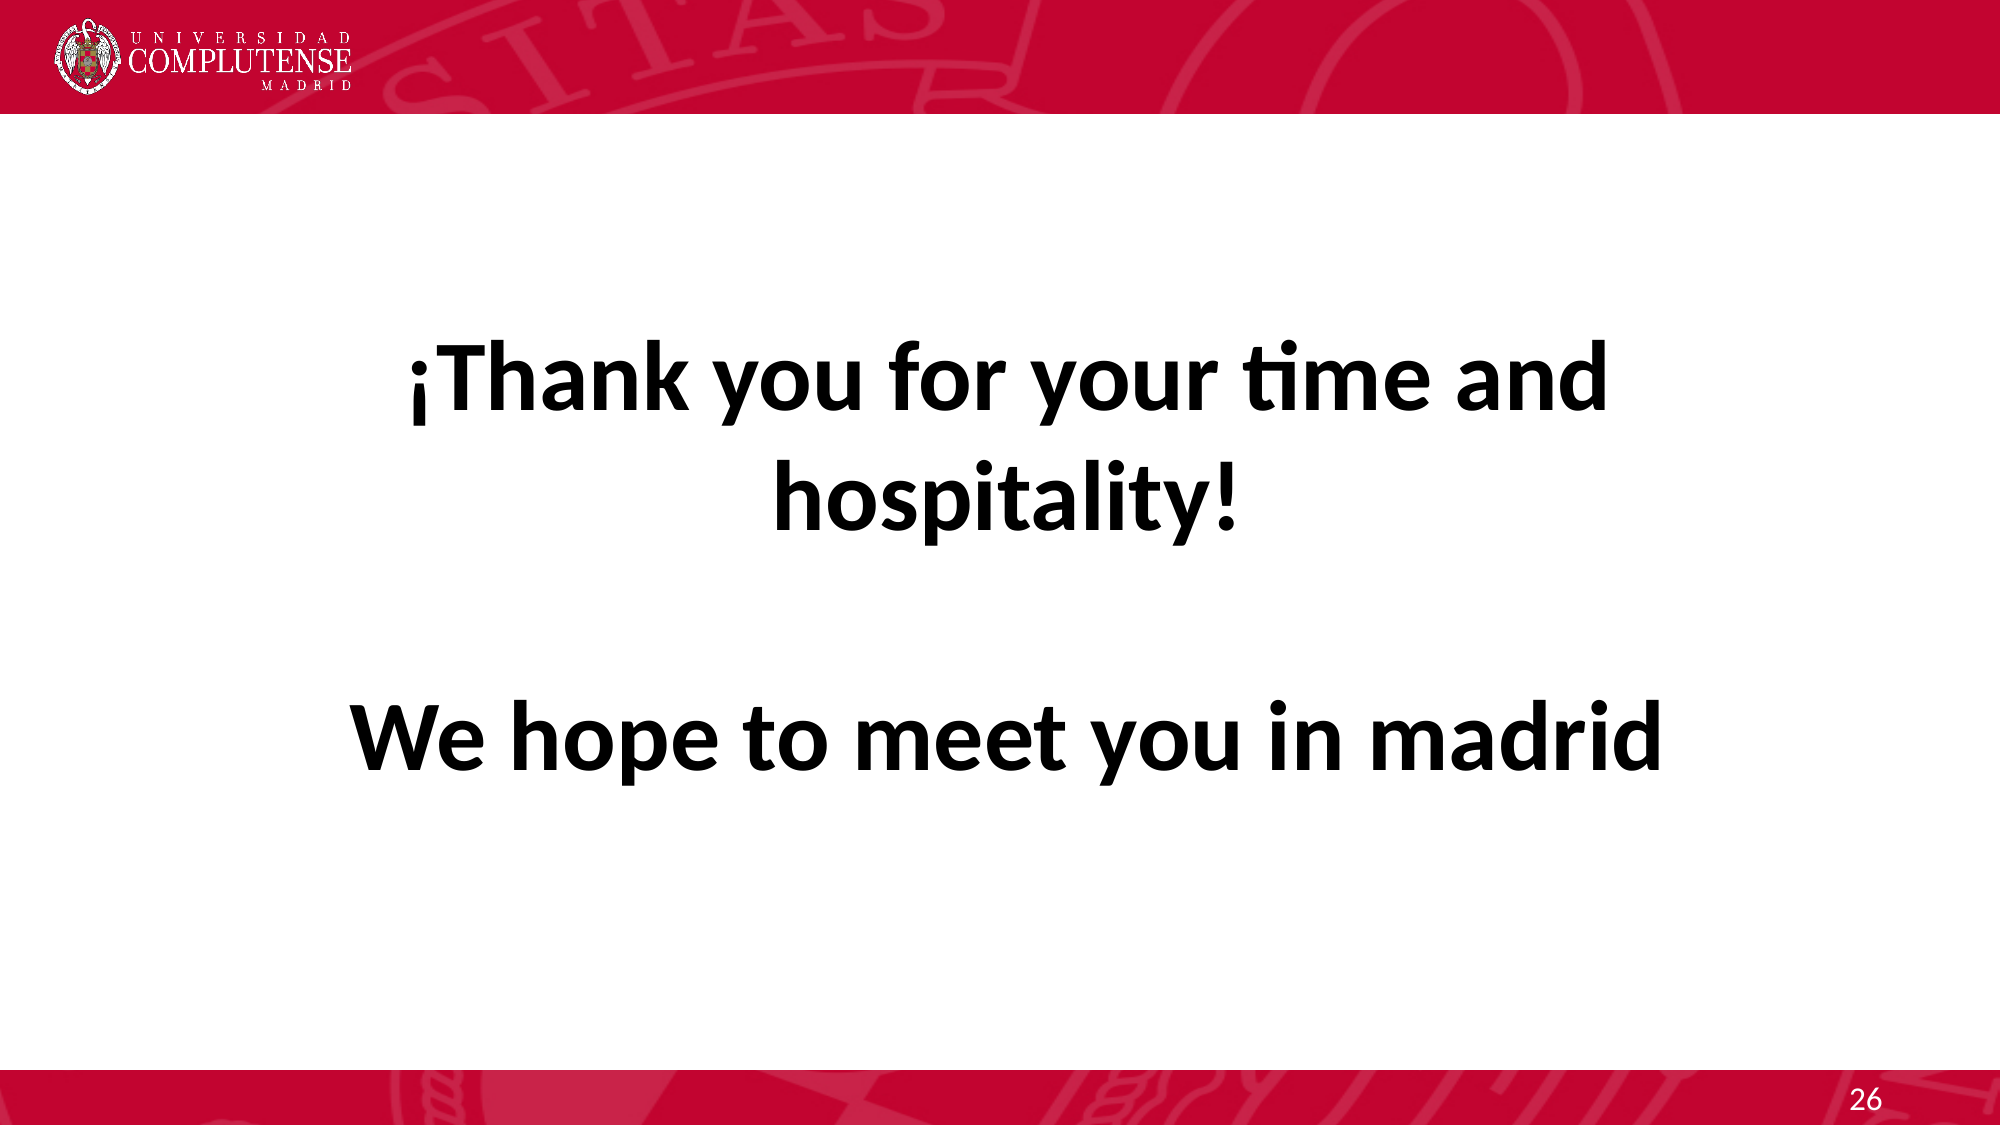

# ¡Thank you for your time and hospitality! We hope to meet you in madrid